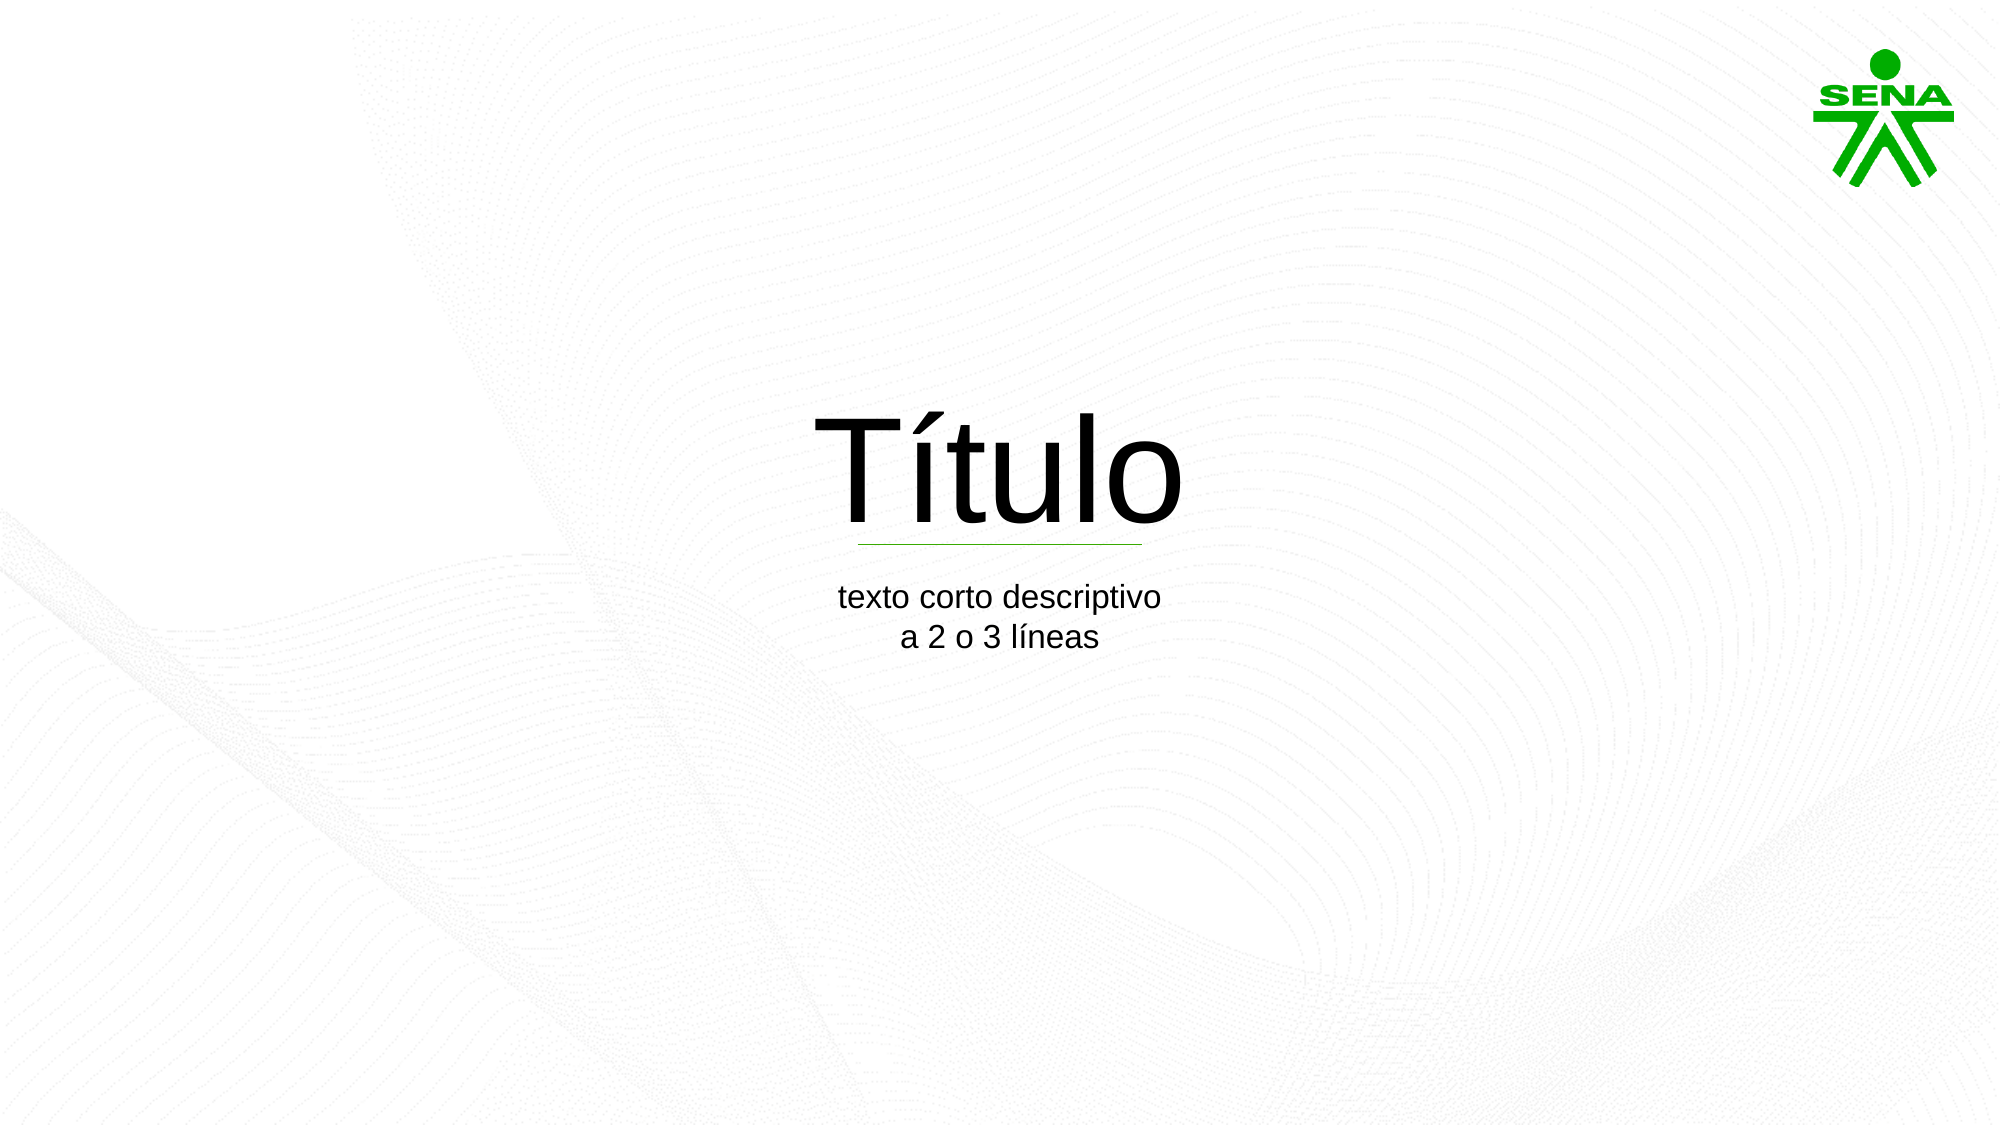

Título
texto corto descriptivo
a 2 o 3 líneas